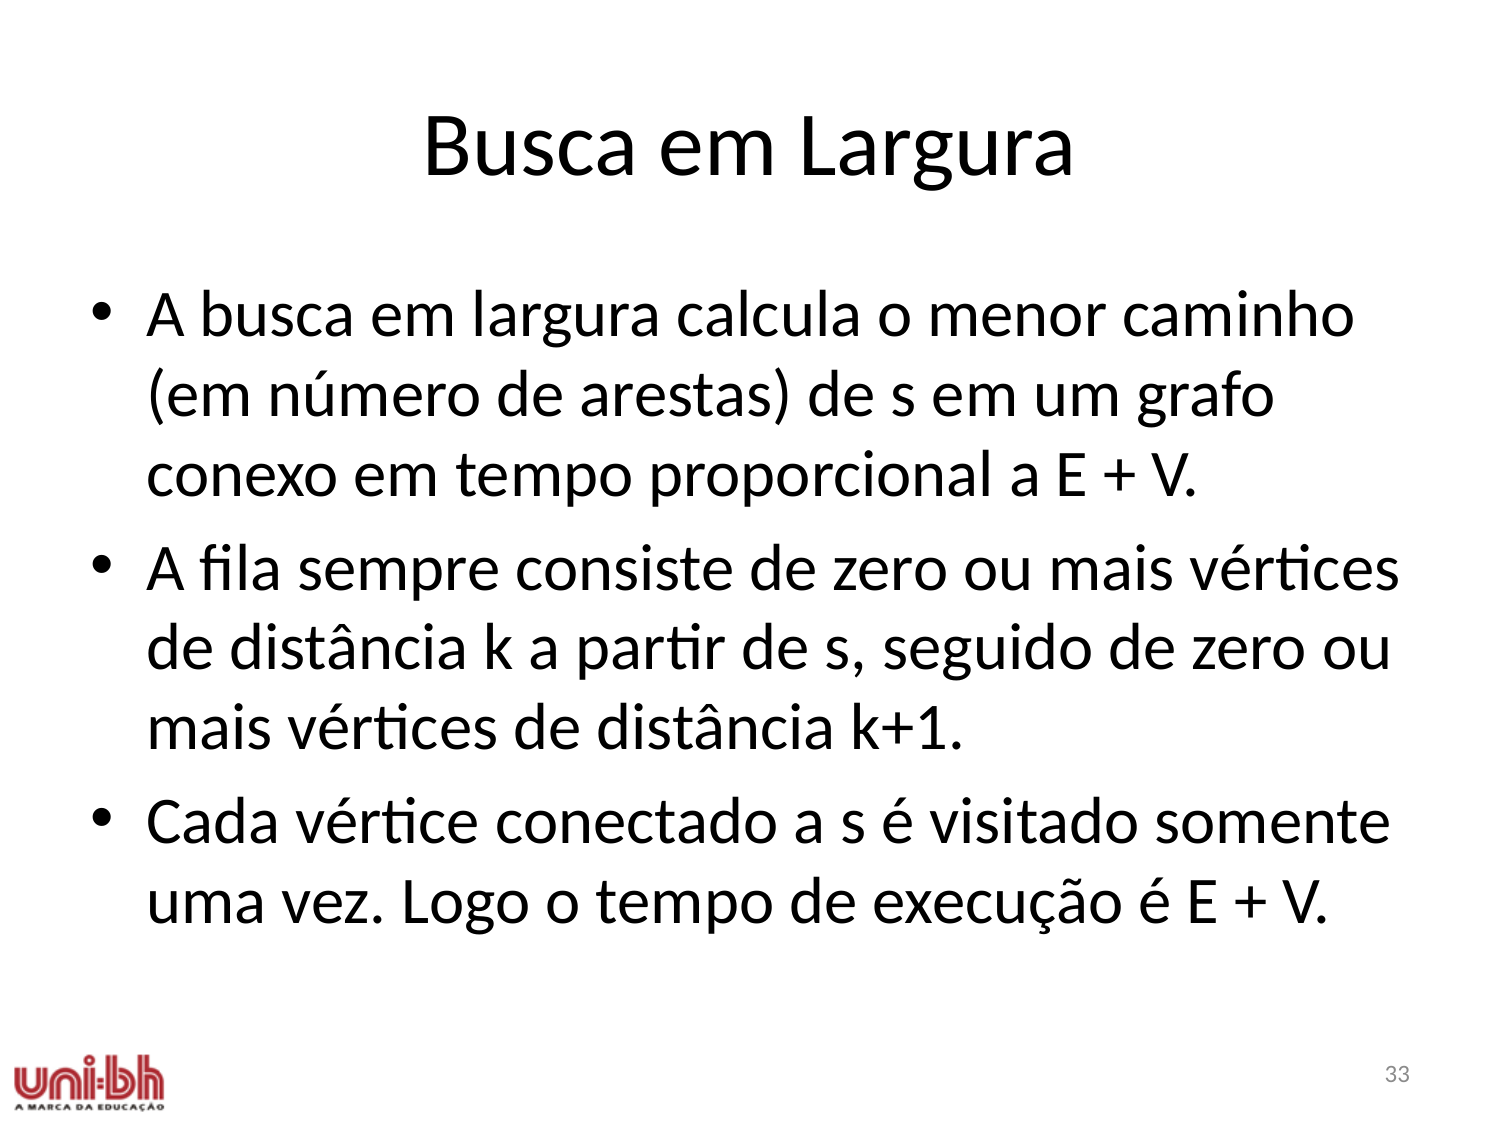

# Busca em Largura
A busca em largura calcula o menor caminho (em número de arestas) de s em um grafo conexo em tempo proporcional a E + V.
A fila sempre consiste de zero ou mais vértices de distância k a partir de s, seguido de zero ou mais vértices de distância k+1.
Cada vértice conectado a s é visitado somente uma vez. Logo o tempo de execução é E + V.
33